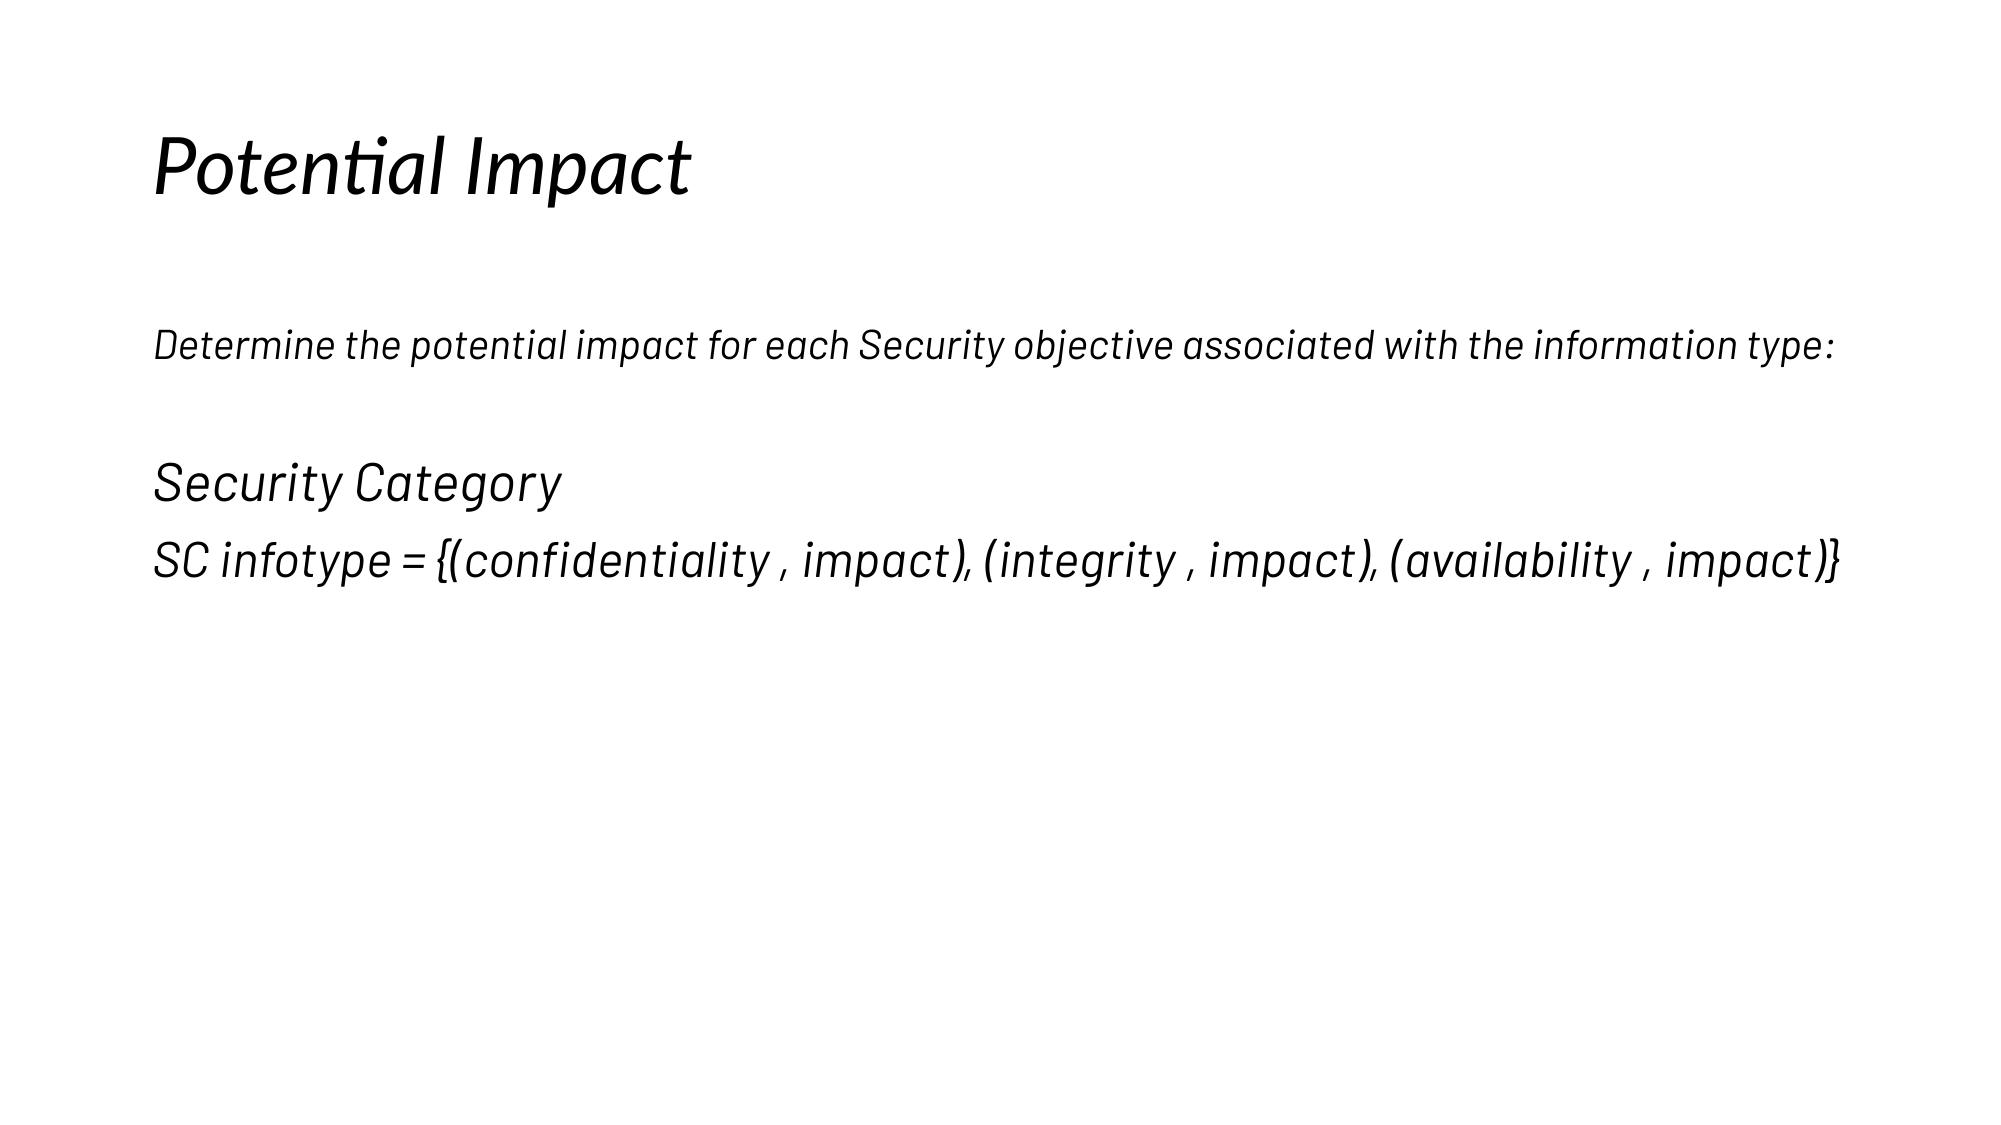

# Potential Impact

Determine the potential impact for each Security objective associated with the information type:

Security Category
SC infotype = {(confidentiality , impact), (integrity , impact), (availability , impact)}